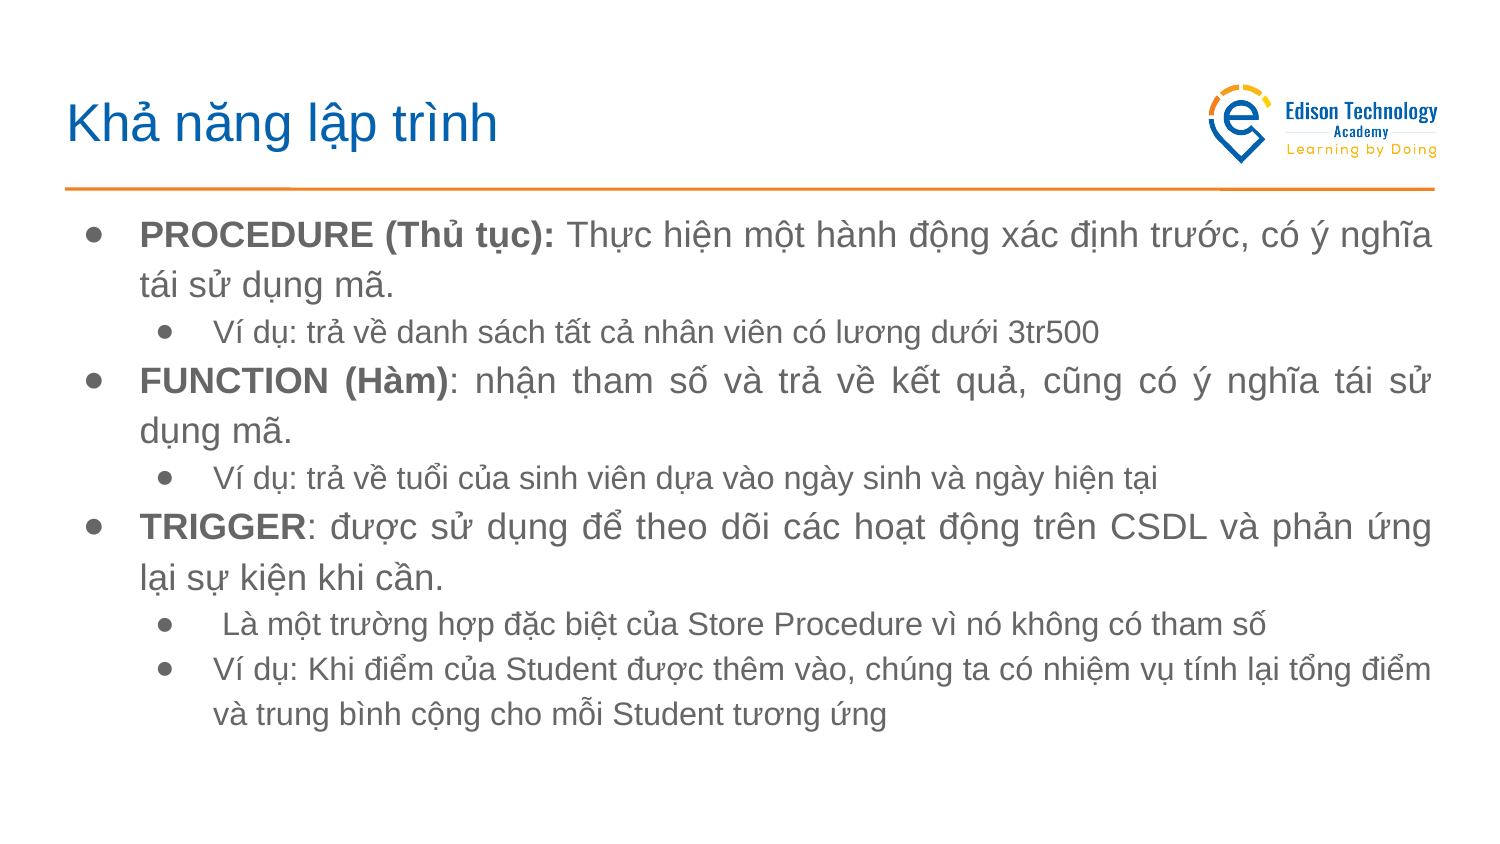

# Khả năng lập trình
PROCEDURE (Thủ tục): Thực hiện một hành động xác định trước, có ý nghĩa tái sử dụng mã.
Ví dụ: trả về danh sách tất cả nhân viên có lương dưới 3tr500
FUNCTION (Hàm): nhận tham số và trả về kết quả, cũng có ý nghĩa tái sử dụng mã.
Ví dụ: trả về tuổi của sinh viên dựa vào ngày sinh và ngày hiện tại
TRIGGER: được sử dụng để theo dõi các hoạt động trên CSDL và phản ứng lại sự kiện khi cần.
 Là một trường hợp đặc biệt của Store Procedure vì nó không có tham số
Ví dụ: Khi điểm của Student được thêm vào, chúng ta có nhiệm vụ tính lại tổng điểm và trung bình cộng cho mỗi Student tương ứng